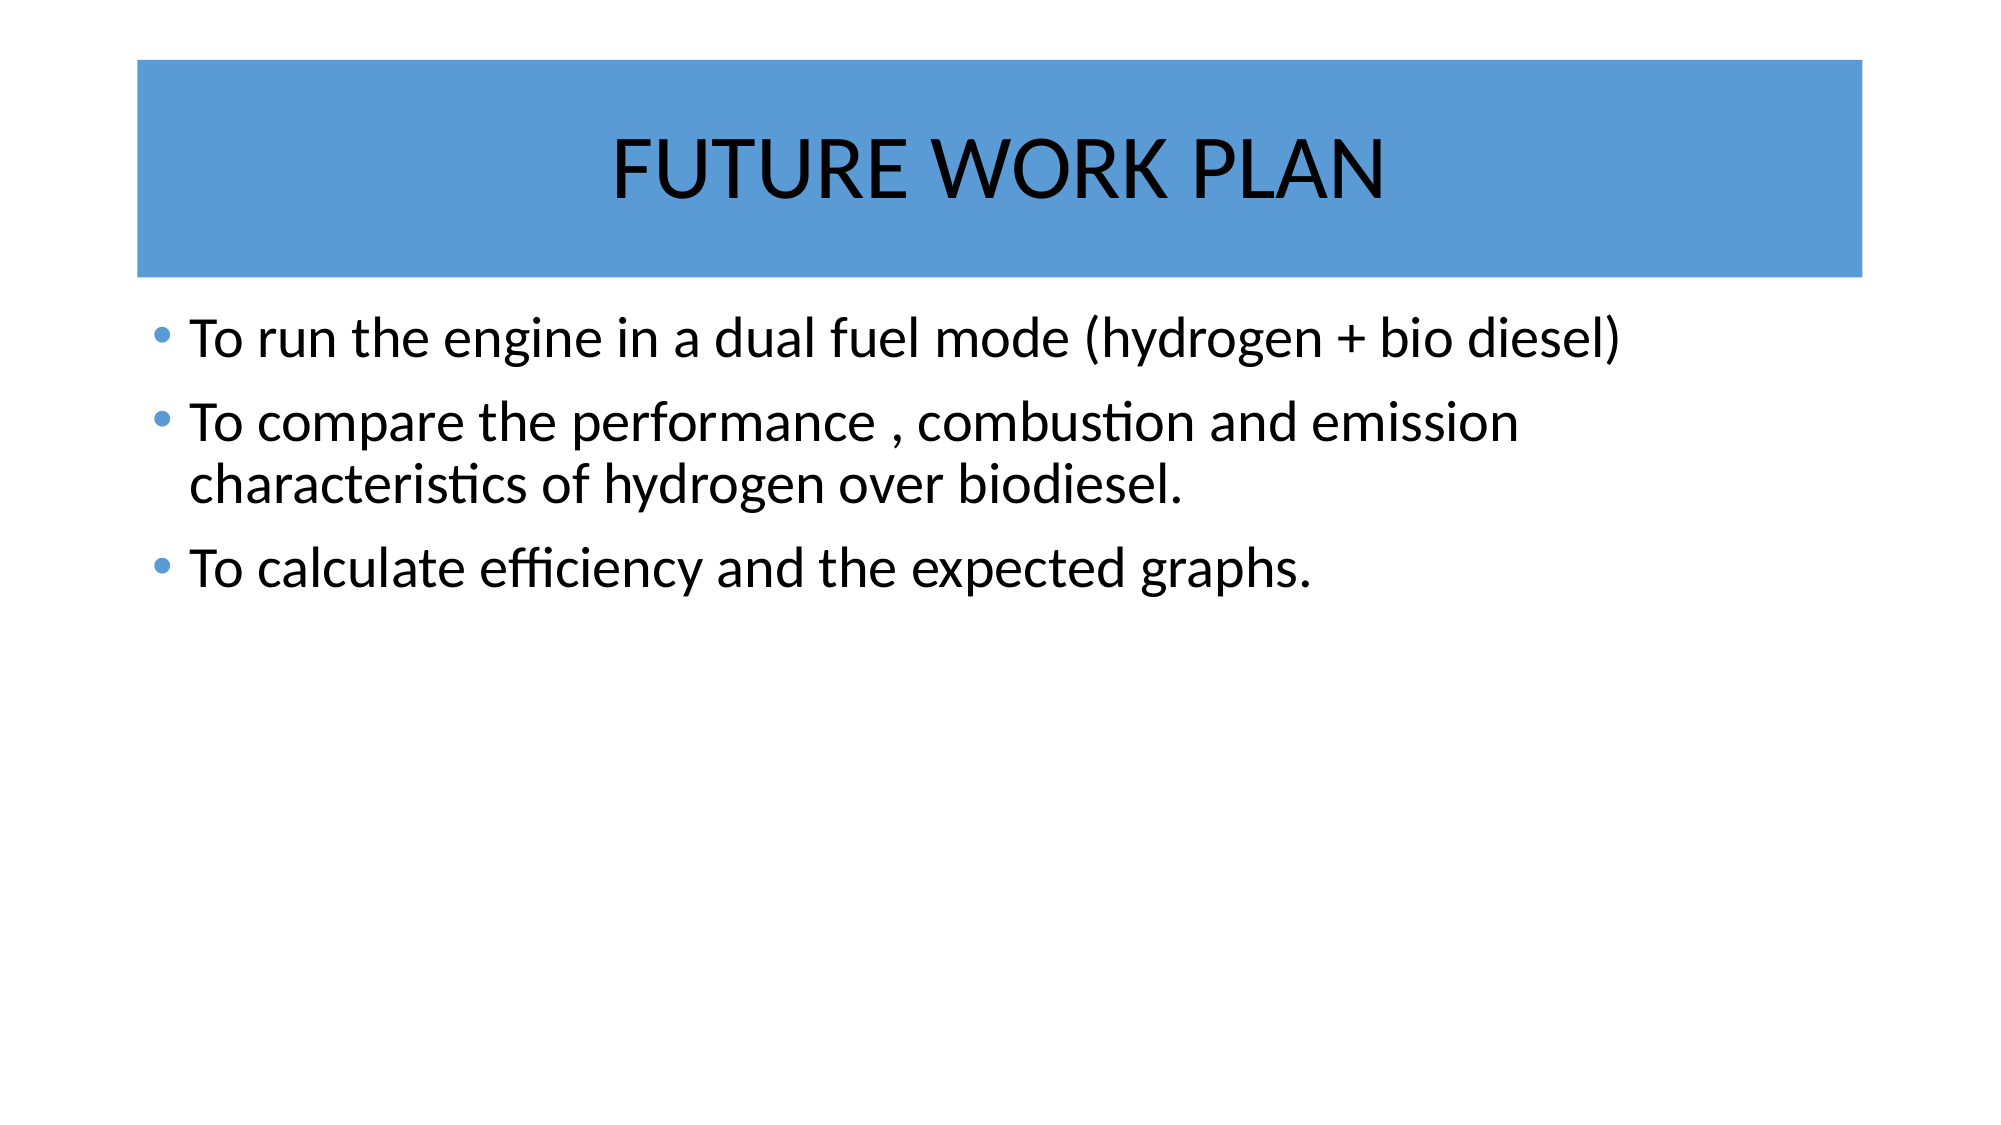

# FUTURE WORK PLAN
To run the engine in a dual fuel mode (hydrogen + bio diesel)
To compare the performance , combustion and emission characteristics of hydrogen over biodiesel.
To calculate efficiency and the expected graphs.